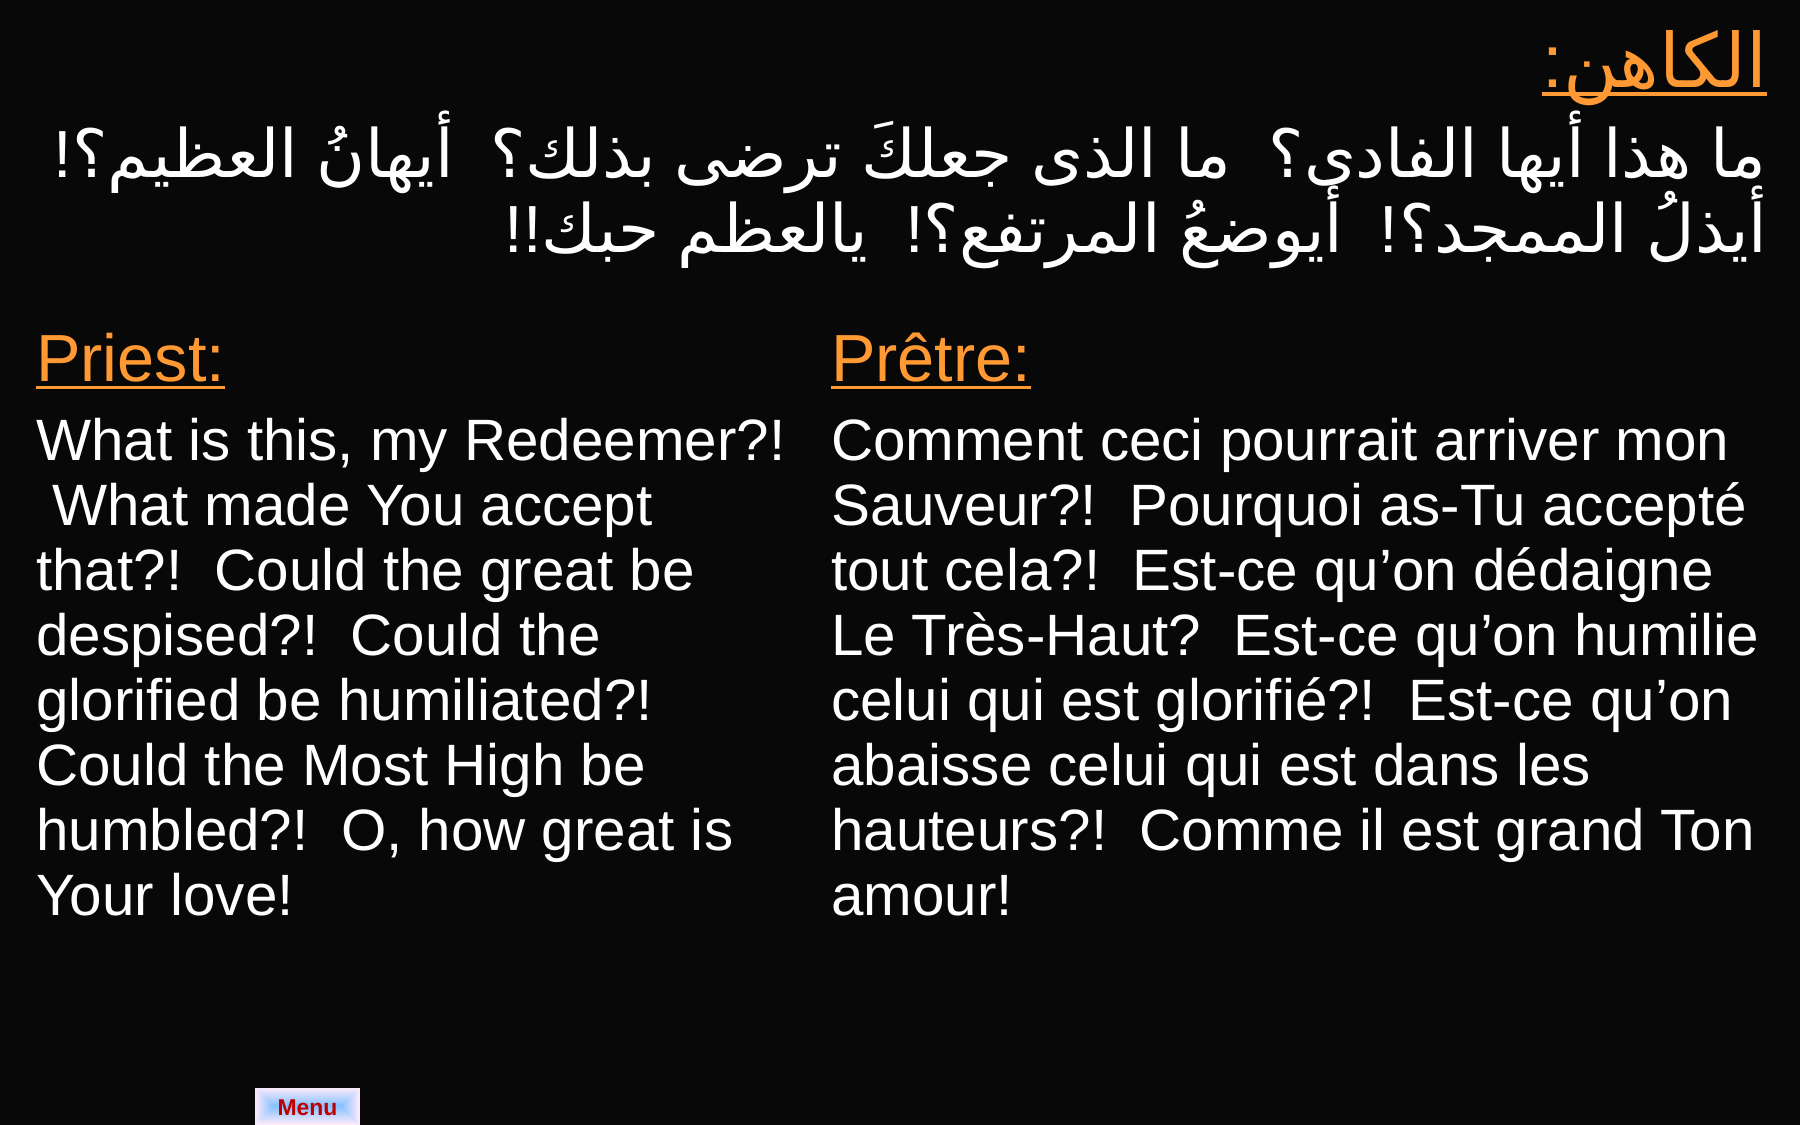

| الكاهن: ما هذا أيها الفادى؟ ما الذى جعلكَ ترضى بذلك؟ أيهانُ العظيم؟! أيذلُ الممجد؟! أيوضعُ المرتفع؟! يالعظم حبك!! |  |
| --- | --- |
| Priest: What is this, my Redeemer?! What made You accept that?! Could the great be despised?! Could the glorified be humiliated?! Could the Most High be humbled?! O, how great is Your love! | Prêtre: Comment ceci pourrait arriver mon Sauveur?! Pourquoi as-Tu accepté tout cela?! Est-ce qu’on dédaigne Le Très-Haut? Est-ce qu’on humilie celui qui est glorifié?! Est-ce qu’on abaisse celui qui est dans les hauteurs?! Comme il est grand Ton amour! |

Menu